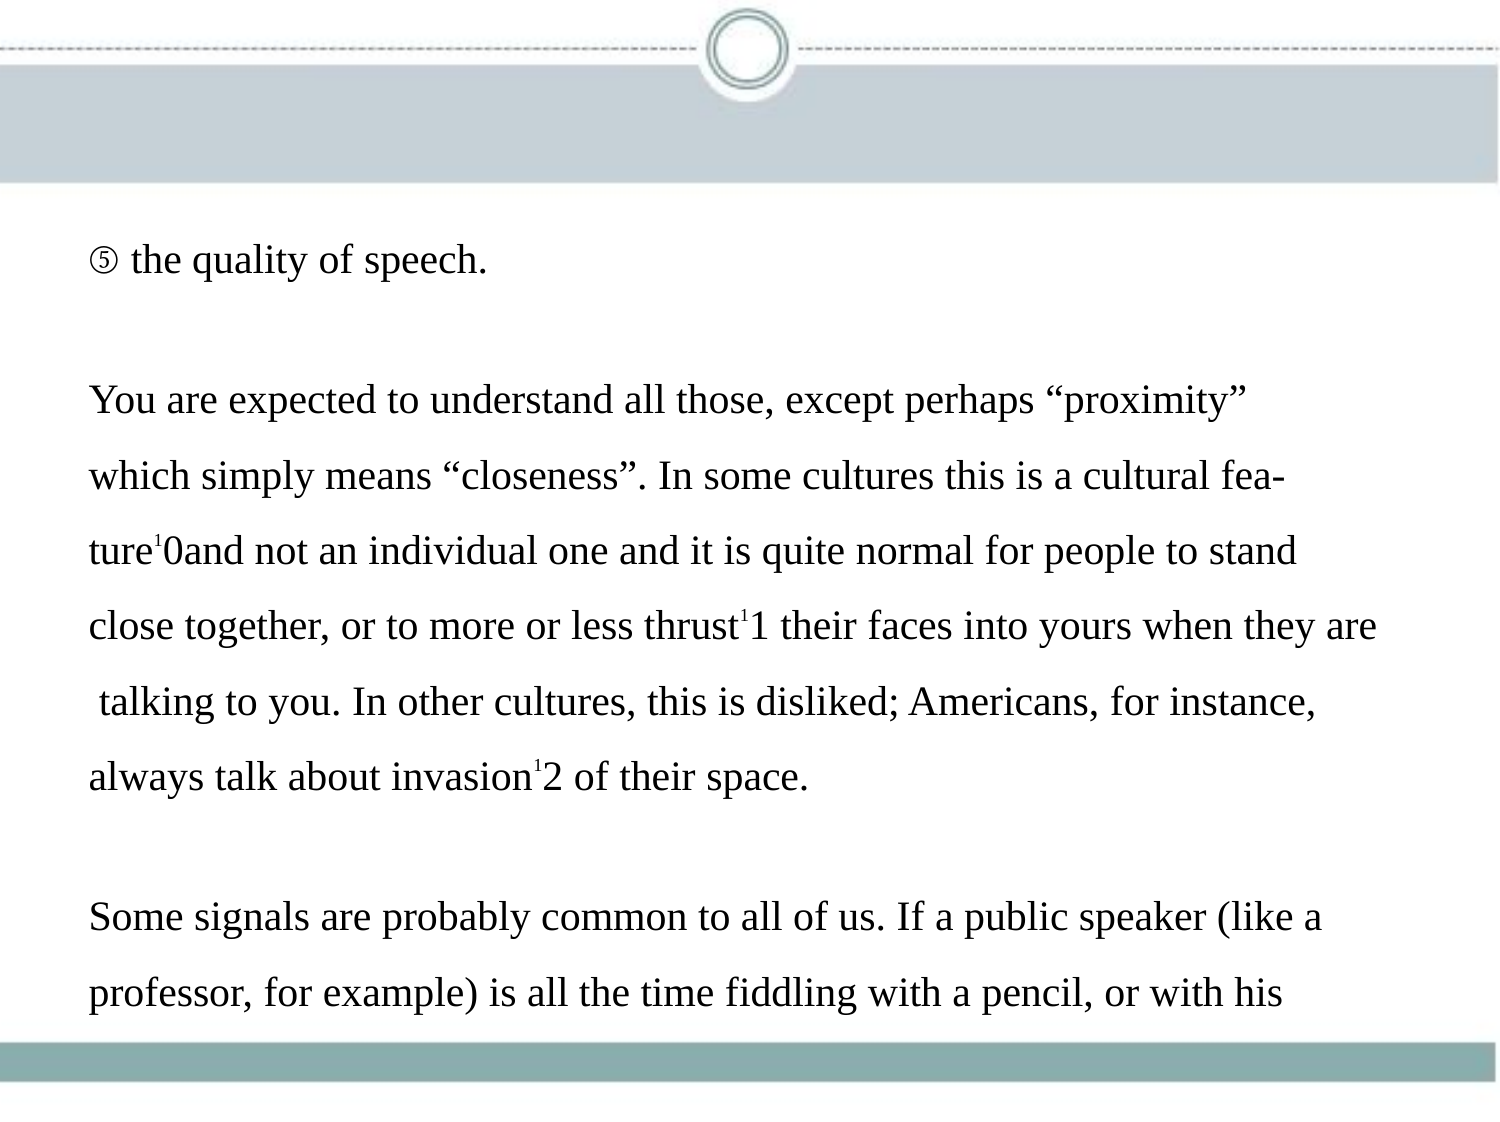

⑤ the quality of speech.
You are expected to understand all those, except perhaps “proximity”
which simply means “closeness”. In some cultures this is a cultural fea-
ture10and not an individual one and it is quite normal for people to stand
close together, or to more or less thrust11 their faces into yours when they are
 talking to you. In other cultures, this is disliked; Americans, for instance,
always talk about invasion12 of their space.
Some signals are probably common to all of us. If a public speaker (like a
professor, for example) is all the time fiddling with a pencil, or with his